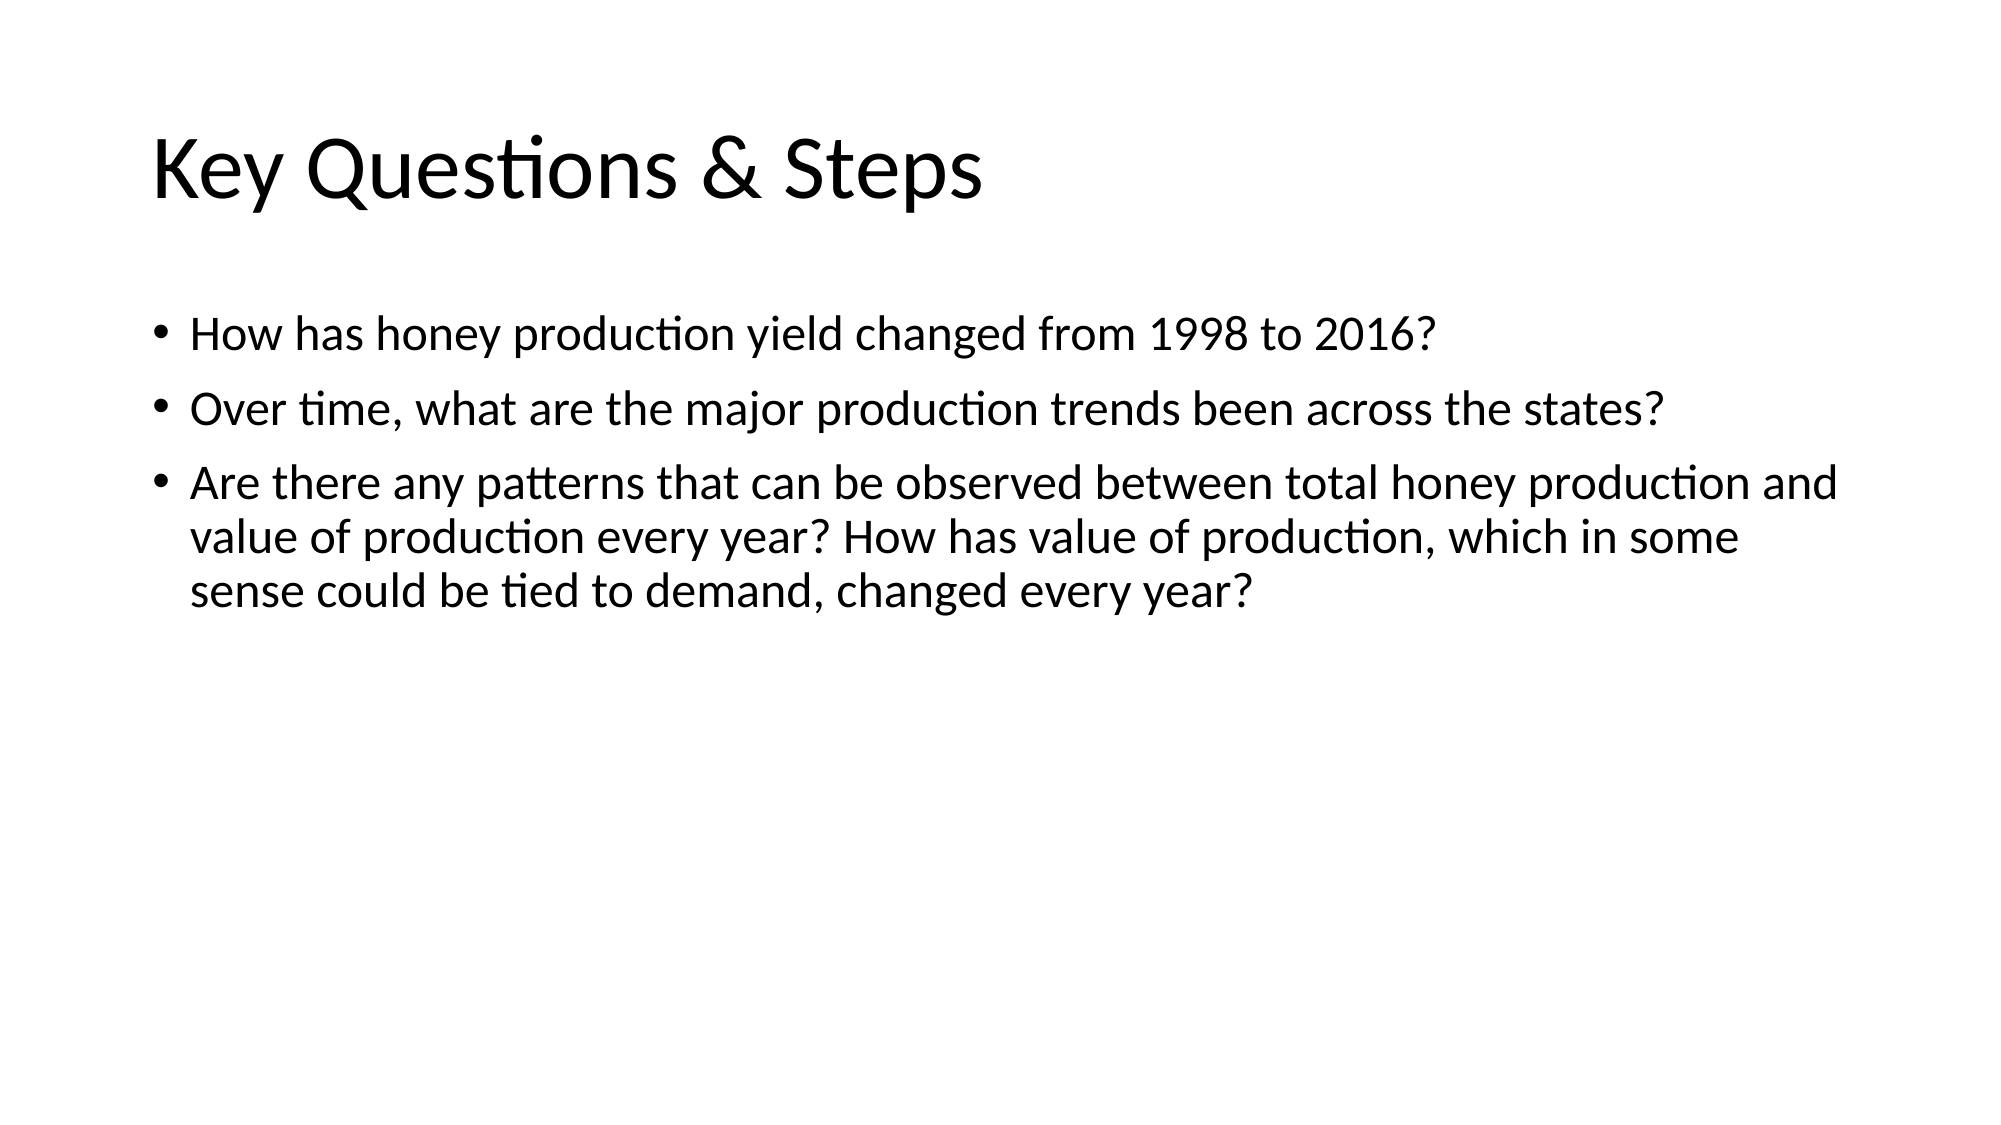

# Key Questions & Steps
How has honey production yield changed from 1998 to 2016?
Over time, what are the major production trends been across the states?
Are there any patterns that can be observed between total honey production and value of production every year? How has value of production, which in some sense could be tied to demand, changed every year?